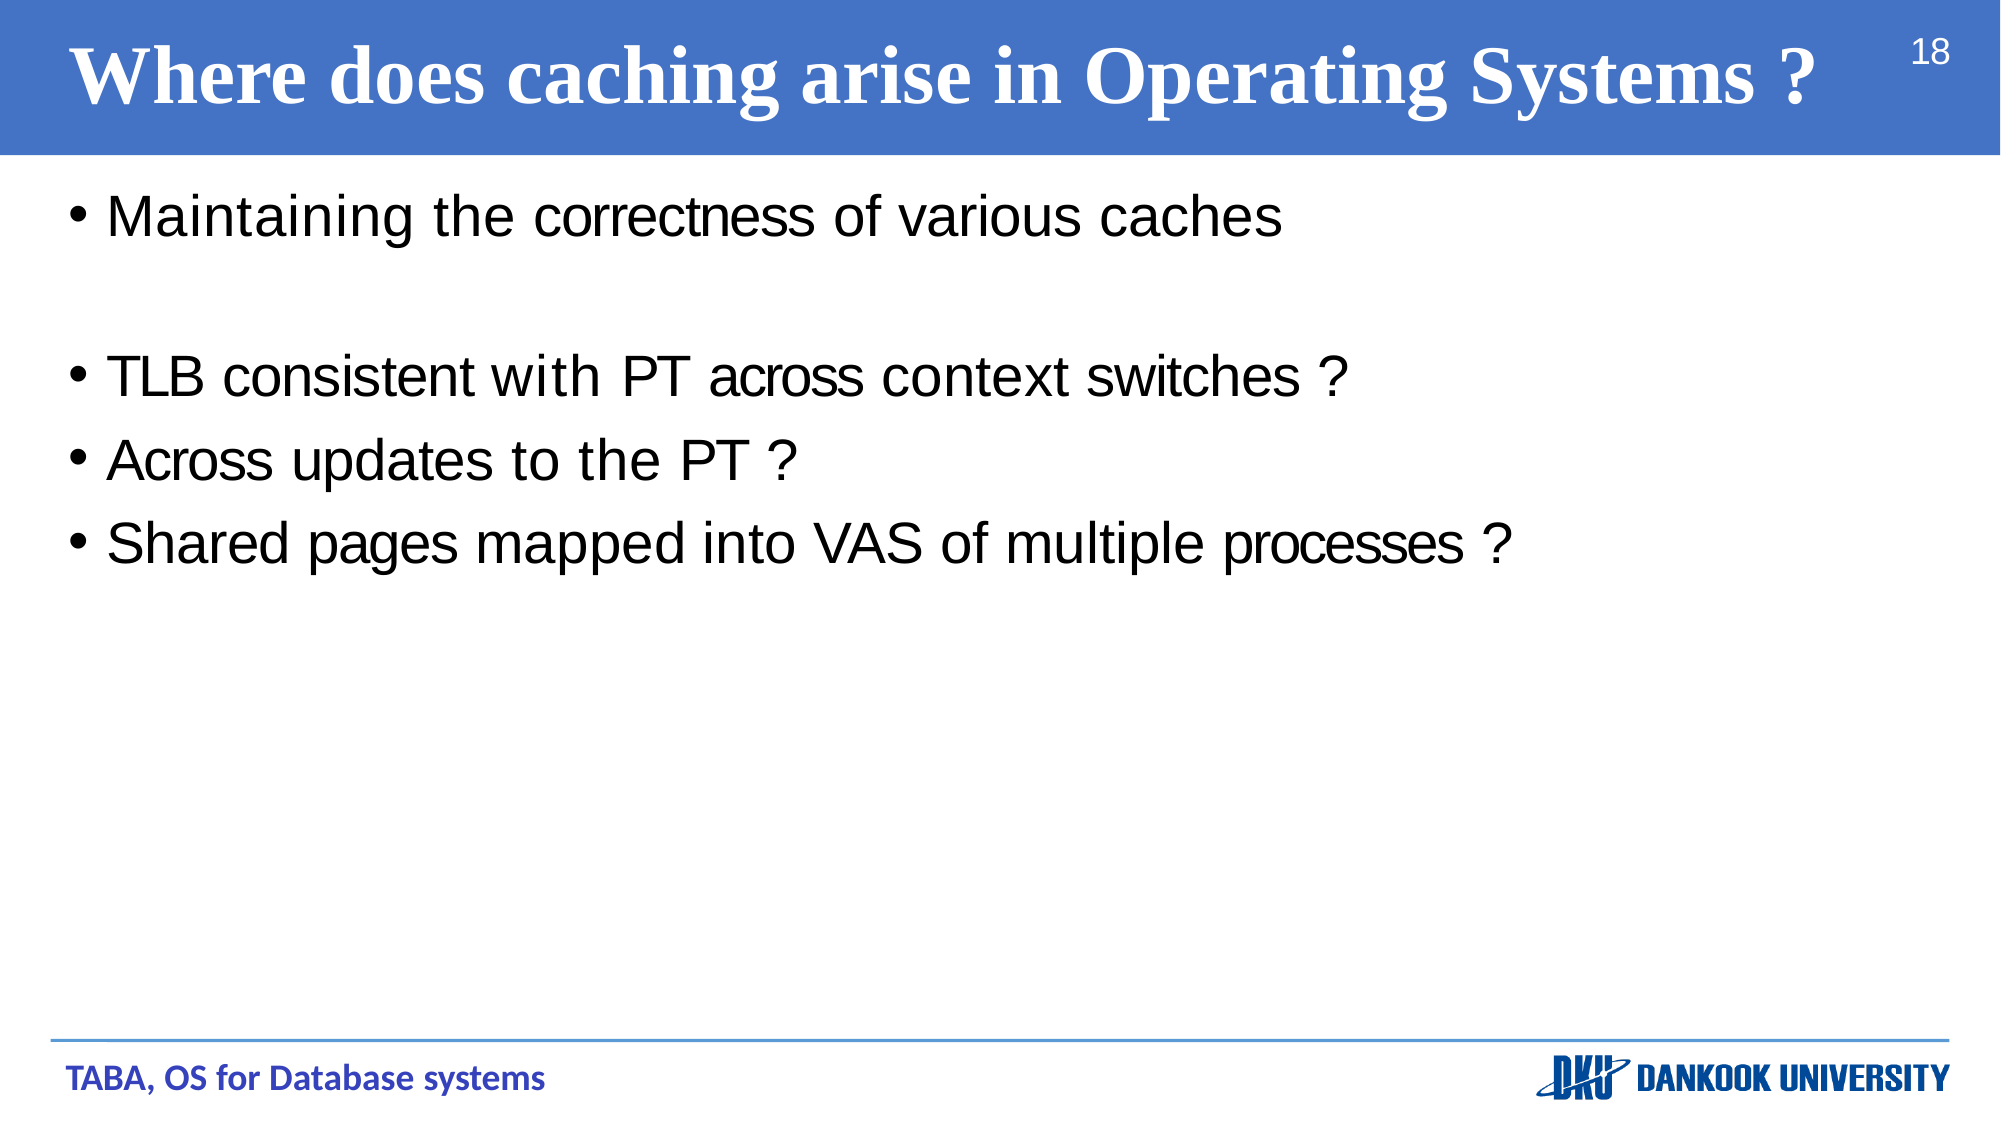

# Where does caching arise in Operating Systems ?
18
Maintaining the correctness of various caches

TLB consistent with PT across context switches ?
Across updates to the PT ?
Shared pages mapped into VAS of multiple processes ?
TABA, OS for Database systems